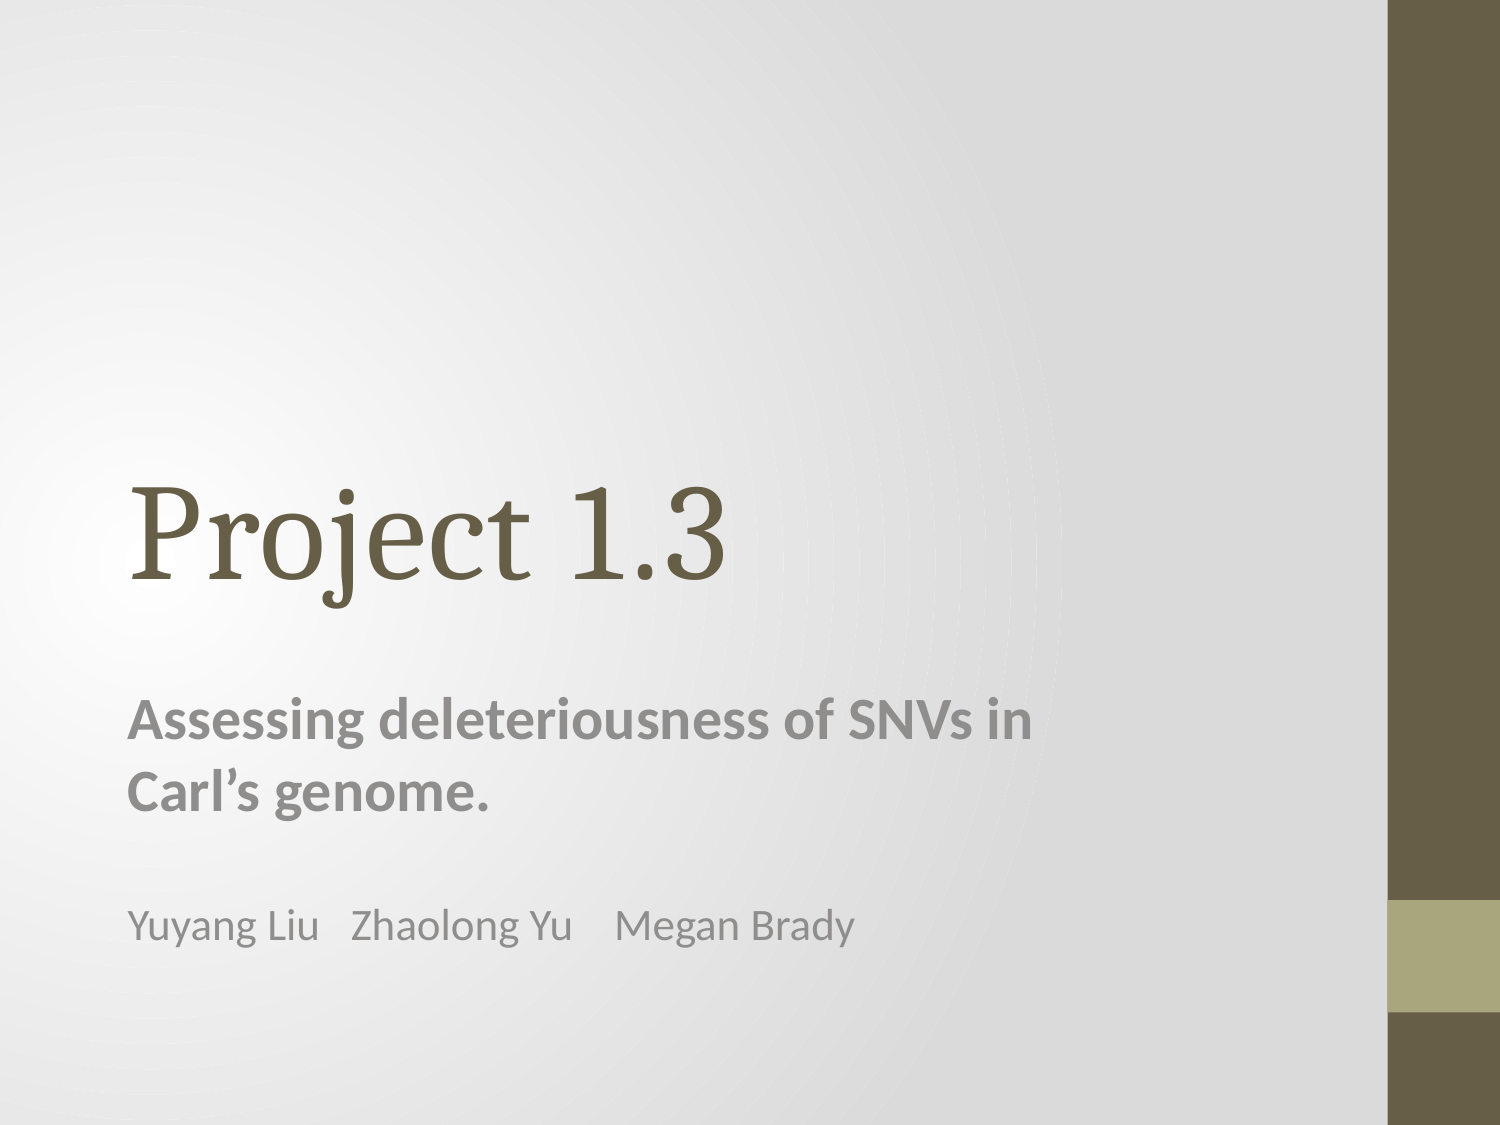

# Project 1.3
Assessing deleteriousness of SNVs in Carl’s genome.

Yuyang Liu   Zhaolong Yu    Megan Brady